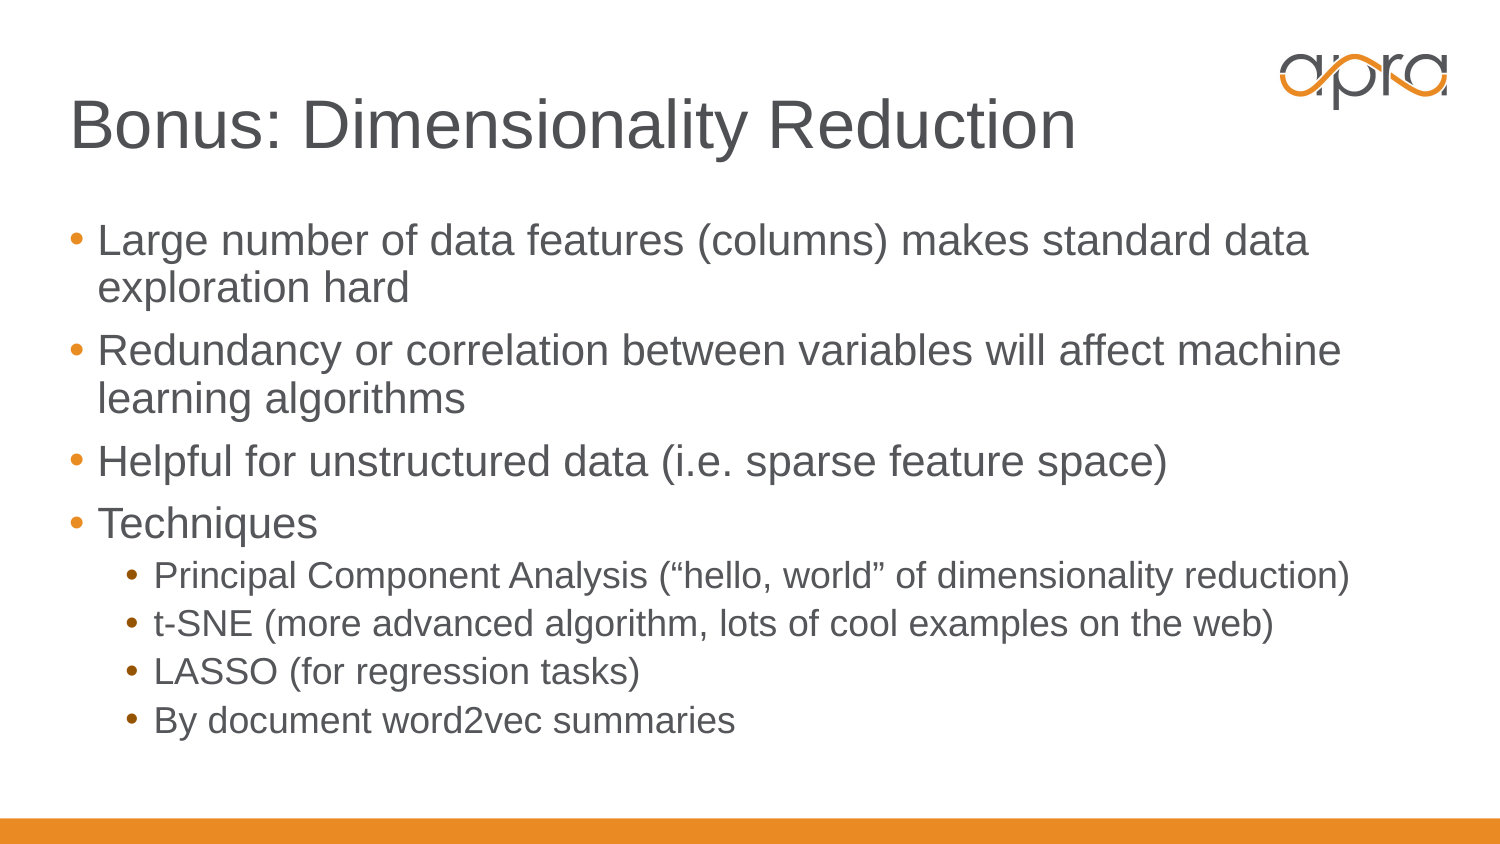

# Bonus: Dimensionality Reduction
Large number of data features (columns) makes standard data exploration hard
Redundancy or correlation between variables will affect machine learning algorithms
Helpful for unstructured data (i.e. sparse feature space)
Techniques
Principal Component Analysis (“hello, world” of dimensionality reduction)
t-SNE (more advanced algorithm, lots of cool examples on the web)
LASSO (for regression tasks)
By document word2vec summaries